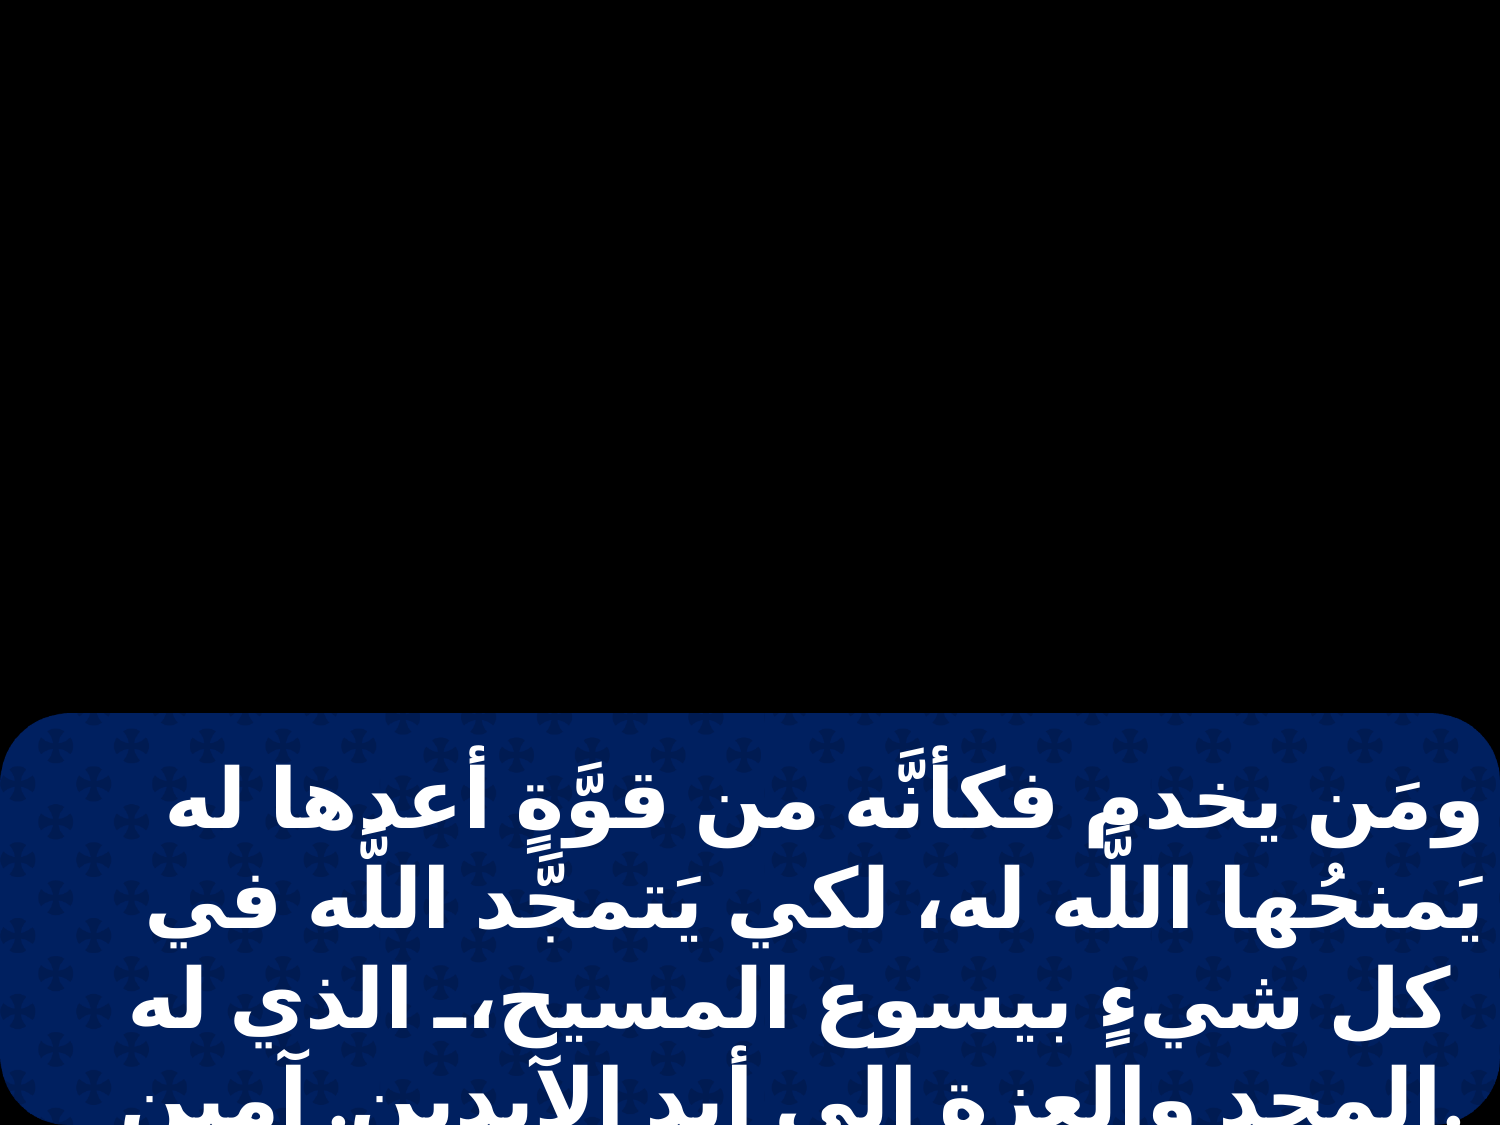

ومَن يخدم فكأنَّه من قوَّةٍ أعدها له يَمنحُها اللَّه له، لكي يَتمجَّد اللَّه في كل شيءٍ بيسوع المسيح، الذي له المجد والعزة إلى أبد الآبدين. آمين.